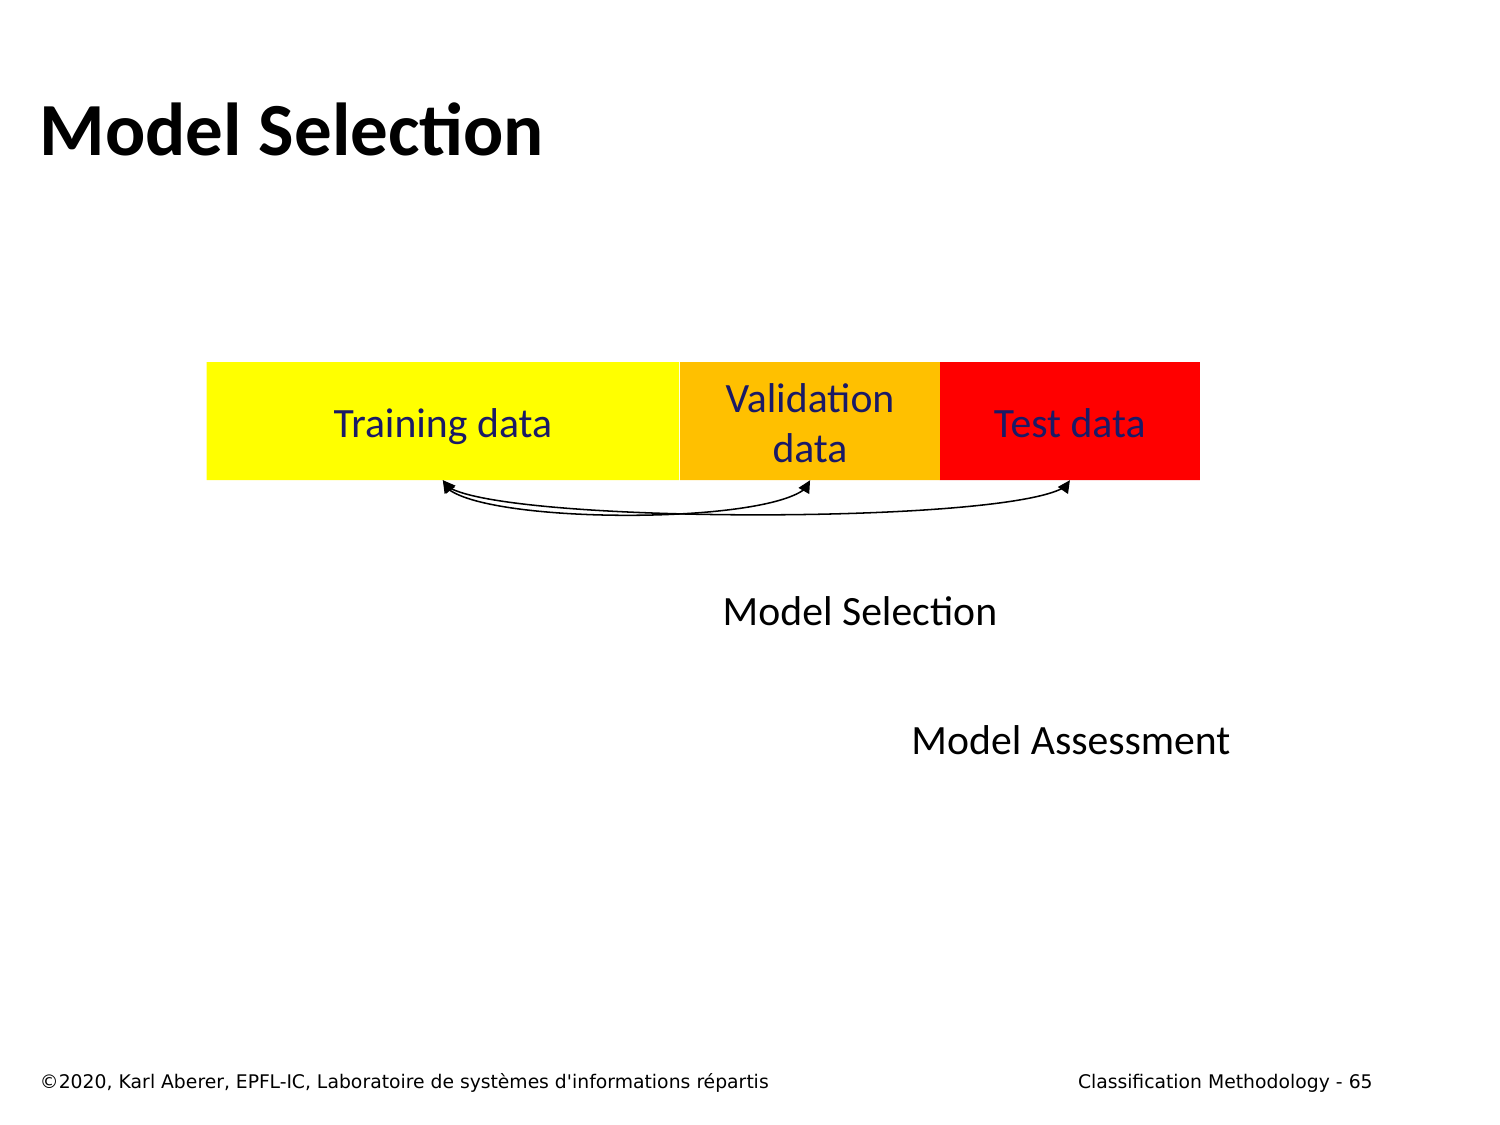

# Model Selection
Training data
Validation
data
Test data
Model Selection
Model Assessment
©2020, Karl Aberer, EPFL-IC, Laboratoire de systèmes d'informations répartis